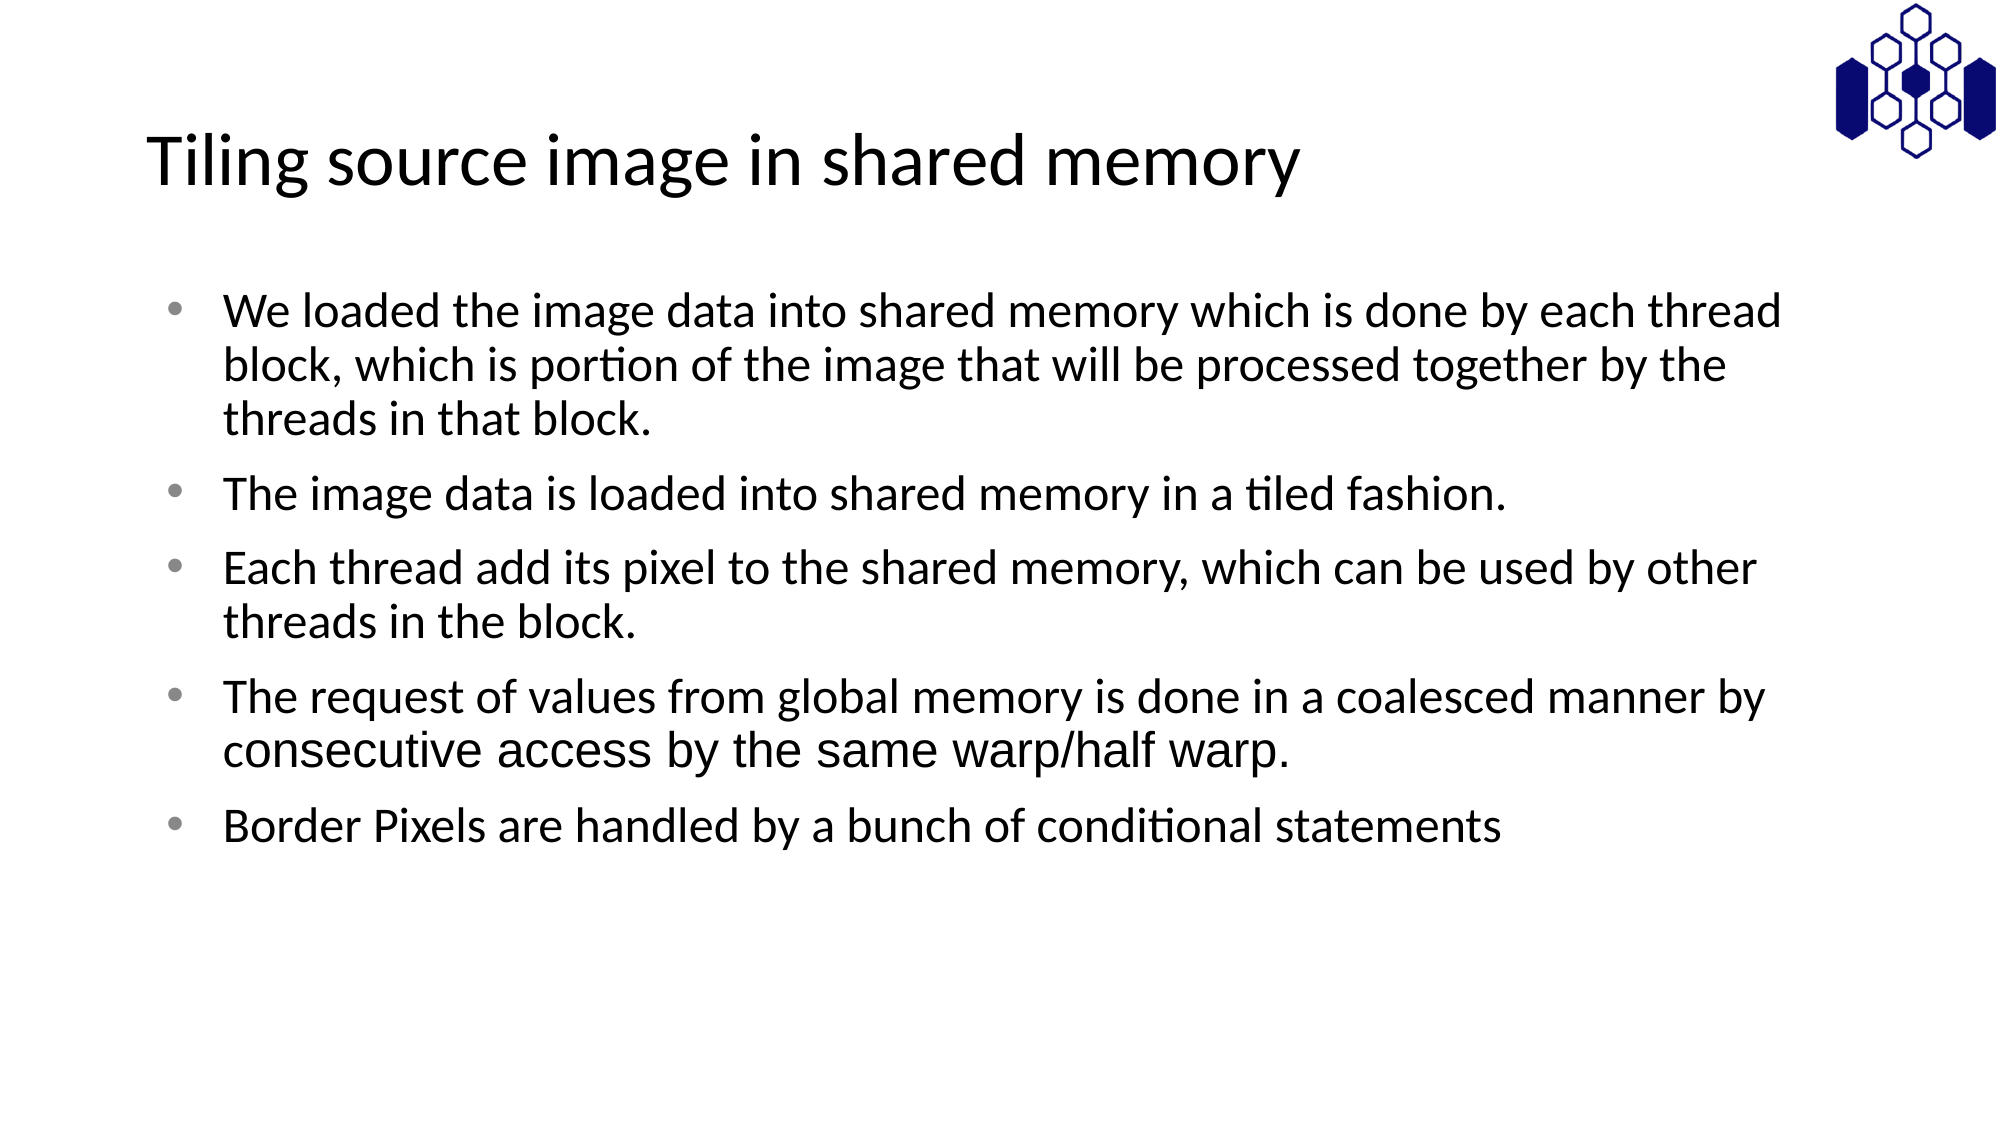

# Tiling source image in shared memory
We loaded the image data into shared memory which is done by each thread block, which is portion of the image that will be processed together by the threads in that block.
The image data is loaded into shared memory in a tiled fashion.
Each thread add its pixel to the shared memory, which can be used by other threads in the block.
The request of values from global memory is done in a coalesced manner by consecutive access by the same warp/half warp.
Border Pixels are handled by a bunch of conditional statements